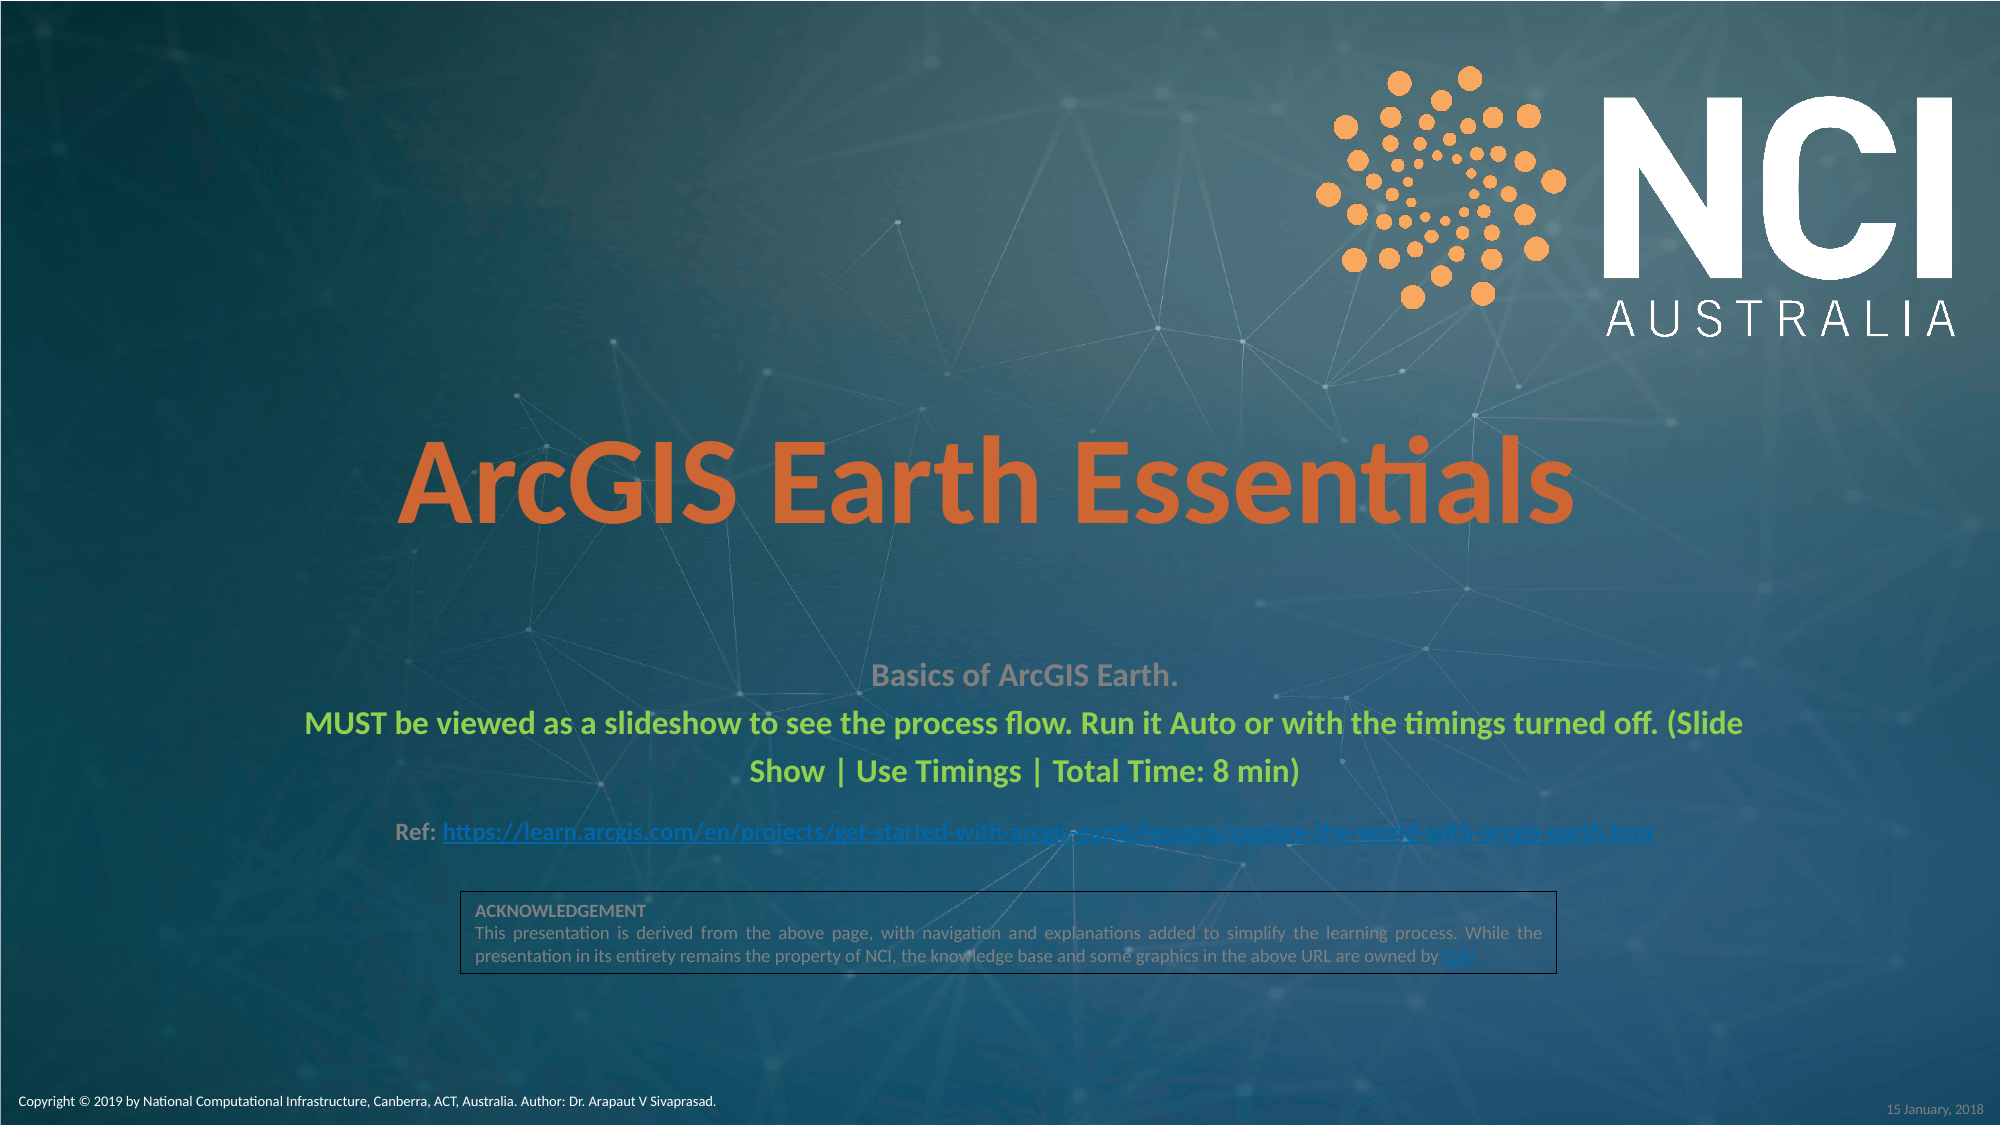

ArcGIS Earth Essentials
Basics of ArcGIS Earth.
MUST be viewed as a slideshow to see the process flow. Run it Auto or with the timings turned off. (Slide Show | Use Timings | Total Time: 8 min)
Ref: https://learn.arcgis.com/en/projects/get-started-with-arcgis-earth/lessons/explore-the-world-with-arcgis-earth.htm

ACKNOWLEDGEMENT
This presentation is derived from the above page, with navigation and explanations added to simplify the learning process. While the presentation in its entirety remains the property of NCI, the knowledge base and some graphics in the above URL are owned by ESRI
Copyright © 2019 by National Computational Infrastructure, Canberra, ACT, Australia. Author: Dr. Arapaut V Sivaprasad.
15 January, 2018